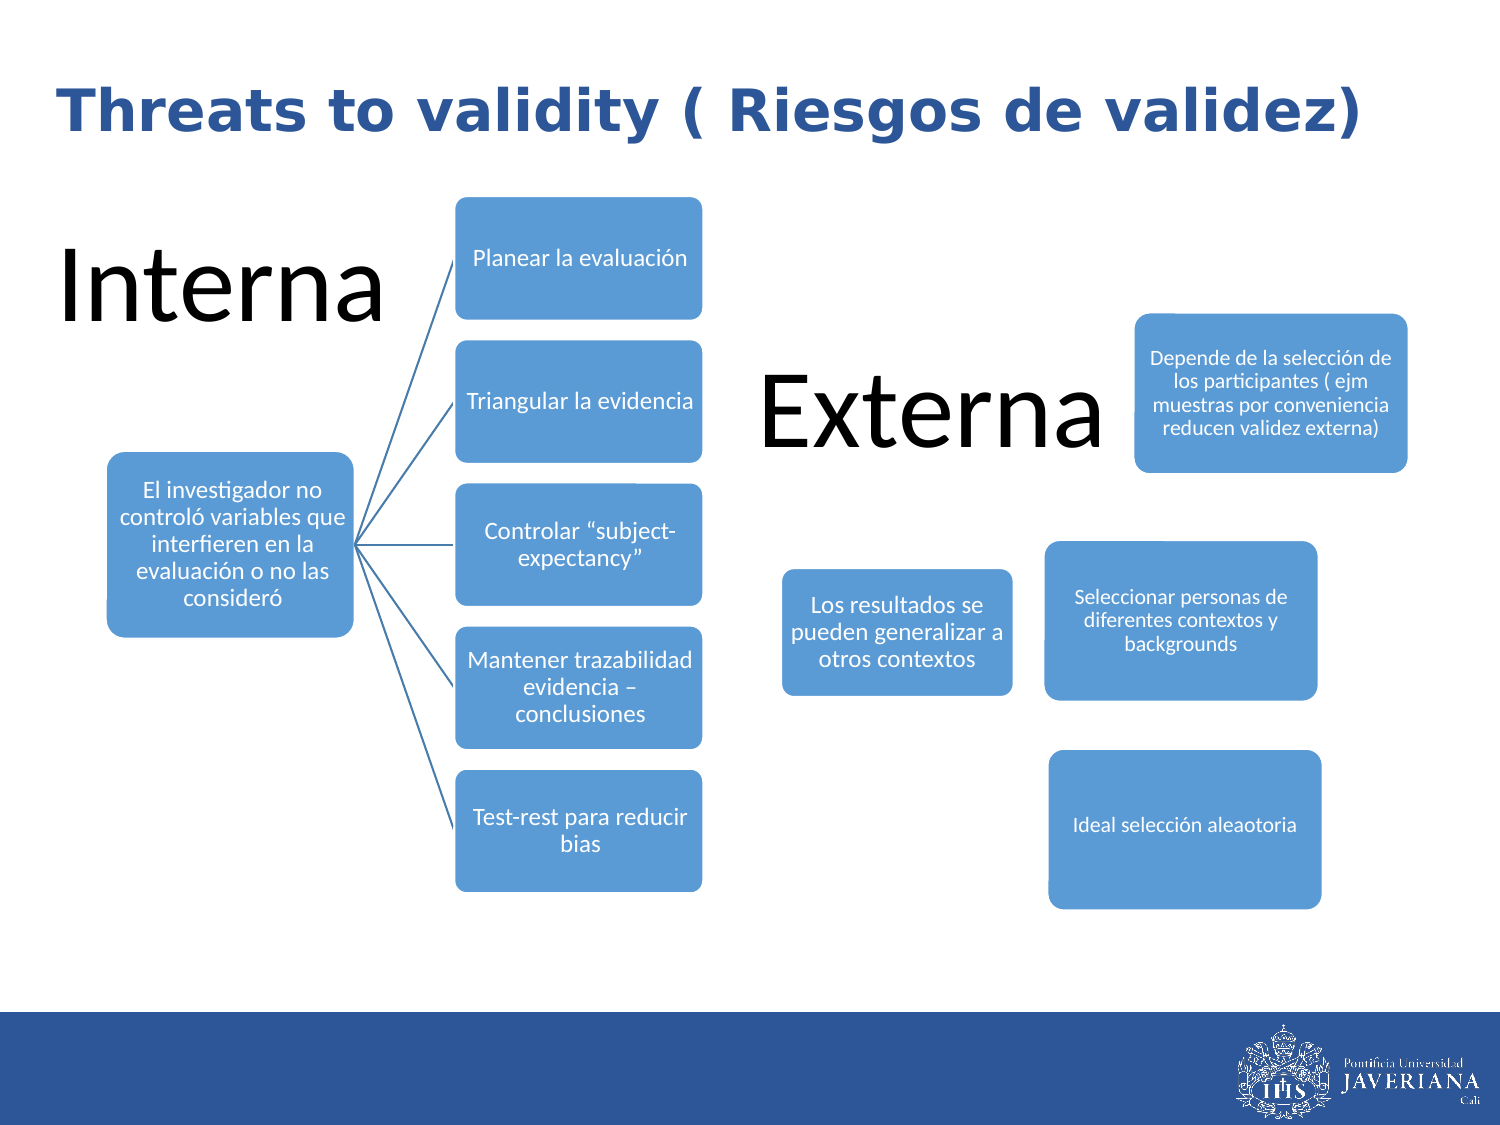

# Threats to validity ( Riesgos de validez)
El investigador no controló variables que interfieren en la evaluación o no las consideró

Planear la evaluación

Triangular la evidencia

Controlar “subject-expectancy”

Mantener trazabilidad evidencia – conclusiones

Test-rest para reducir bias
Interna

Depende de la selección de los participantes ( ejm muestras por conveniencia reducen validez externa)
Externa

Seleccionar personas de diferentes contextos y backgrounds

Los resultados se pueden generalizar a otros contextos

Ideal selección aleaotoria